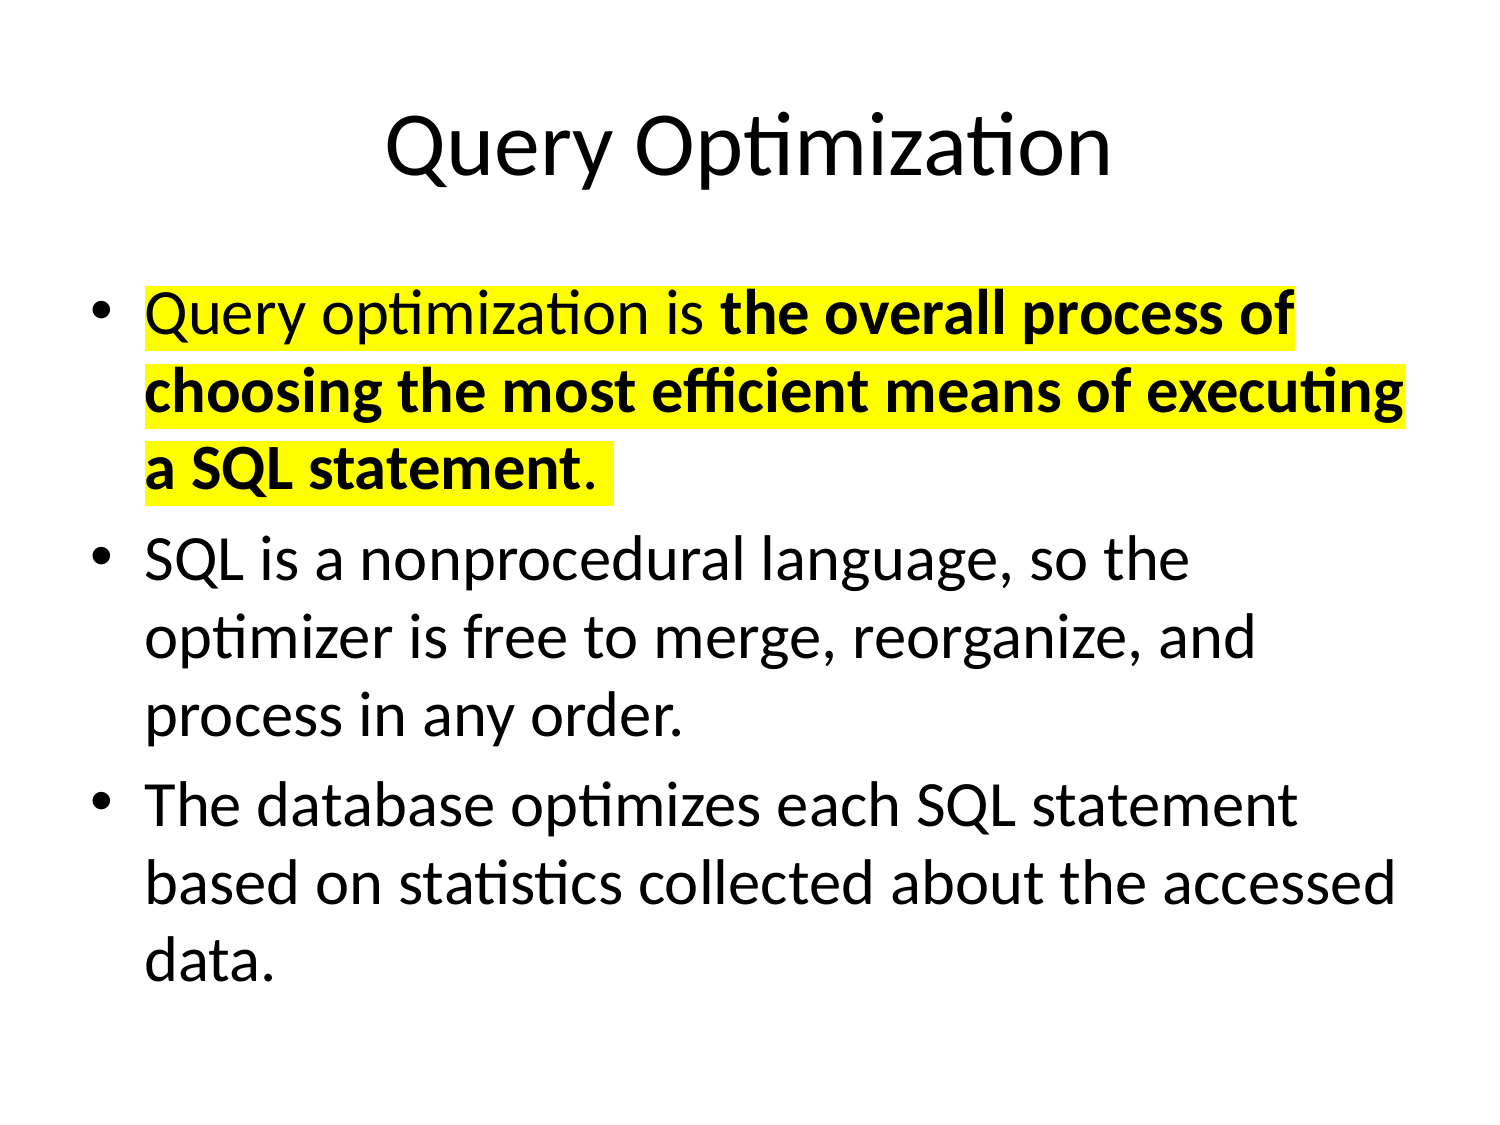

# Query Optimization
Query optimization is the overall process of choosing the most efficient means of executing a SQL statement.
SQL is a nonprocedural language, so the optimizer is free to merge, reorganize, and process in any order.
The database optimizes each SQL statement based on statistics collected about the accessed data.